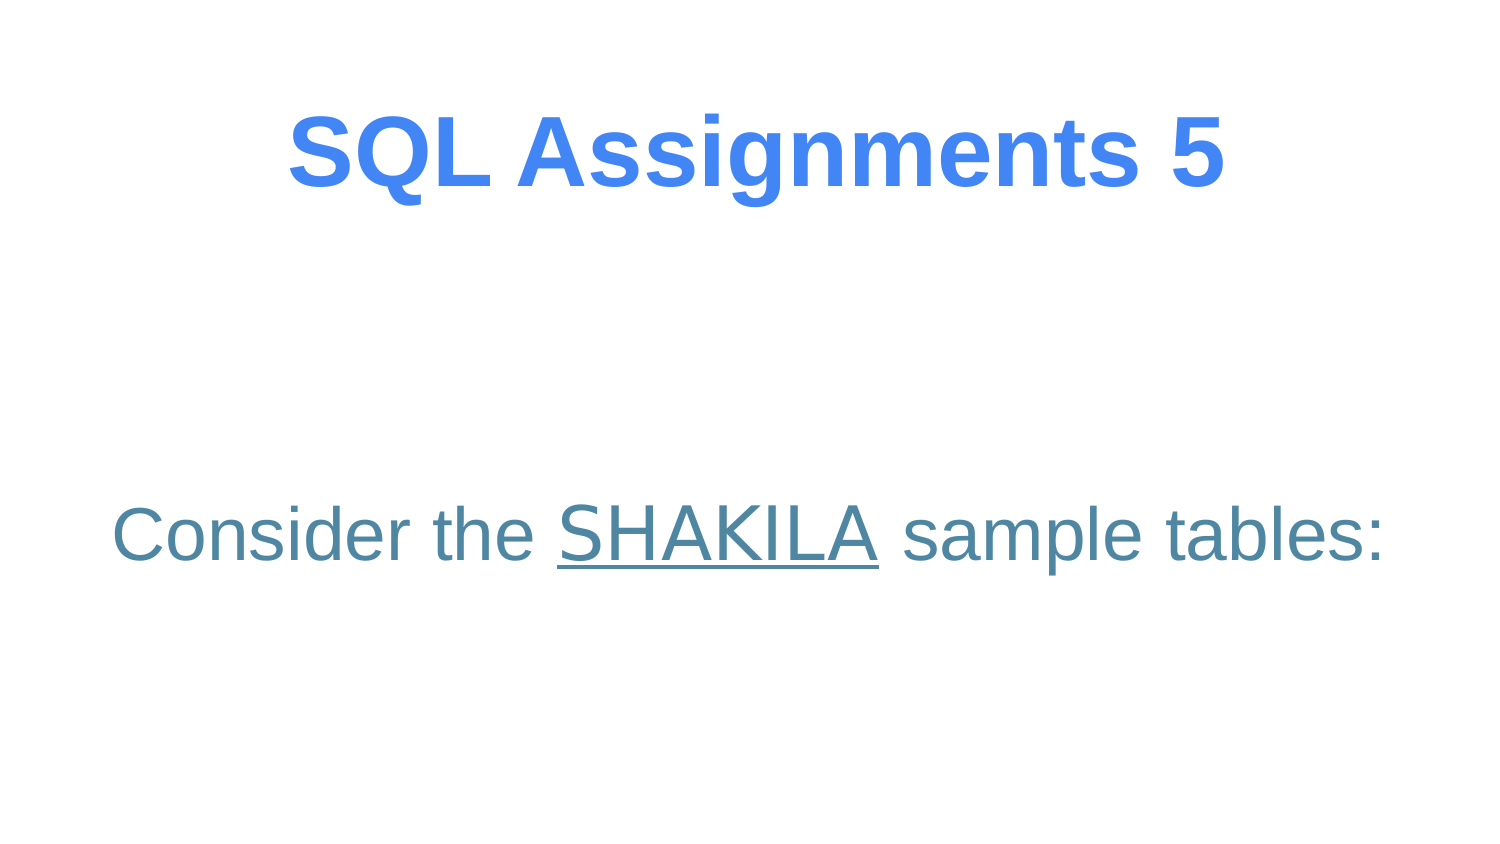

SQL Assignments 5
Consider the SHAKILA sample tables: